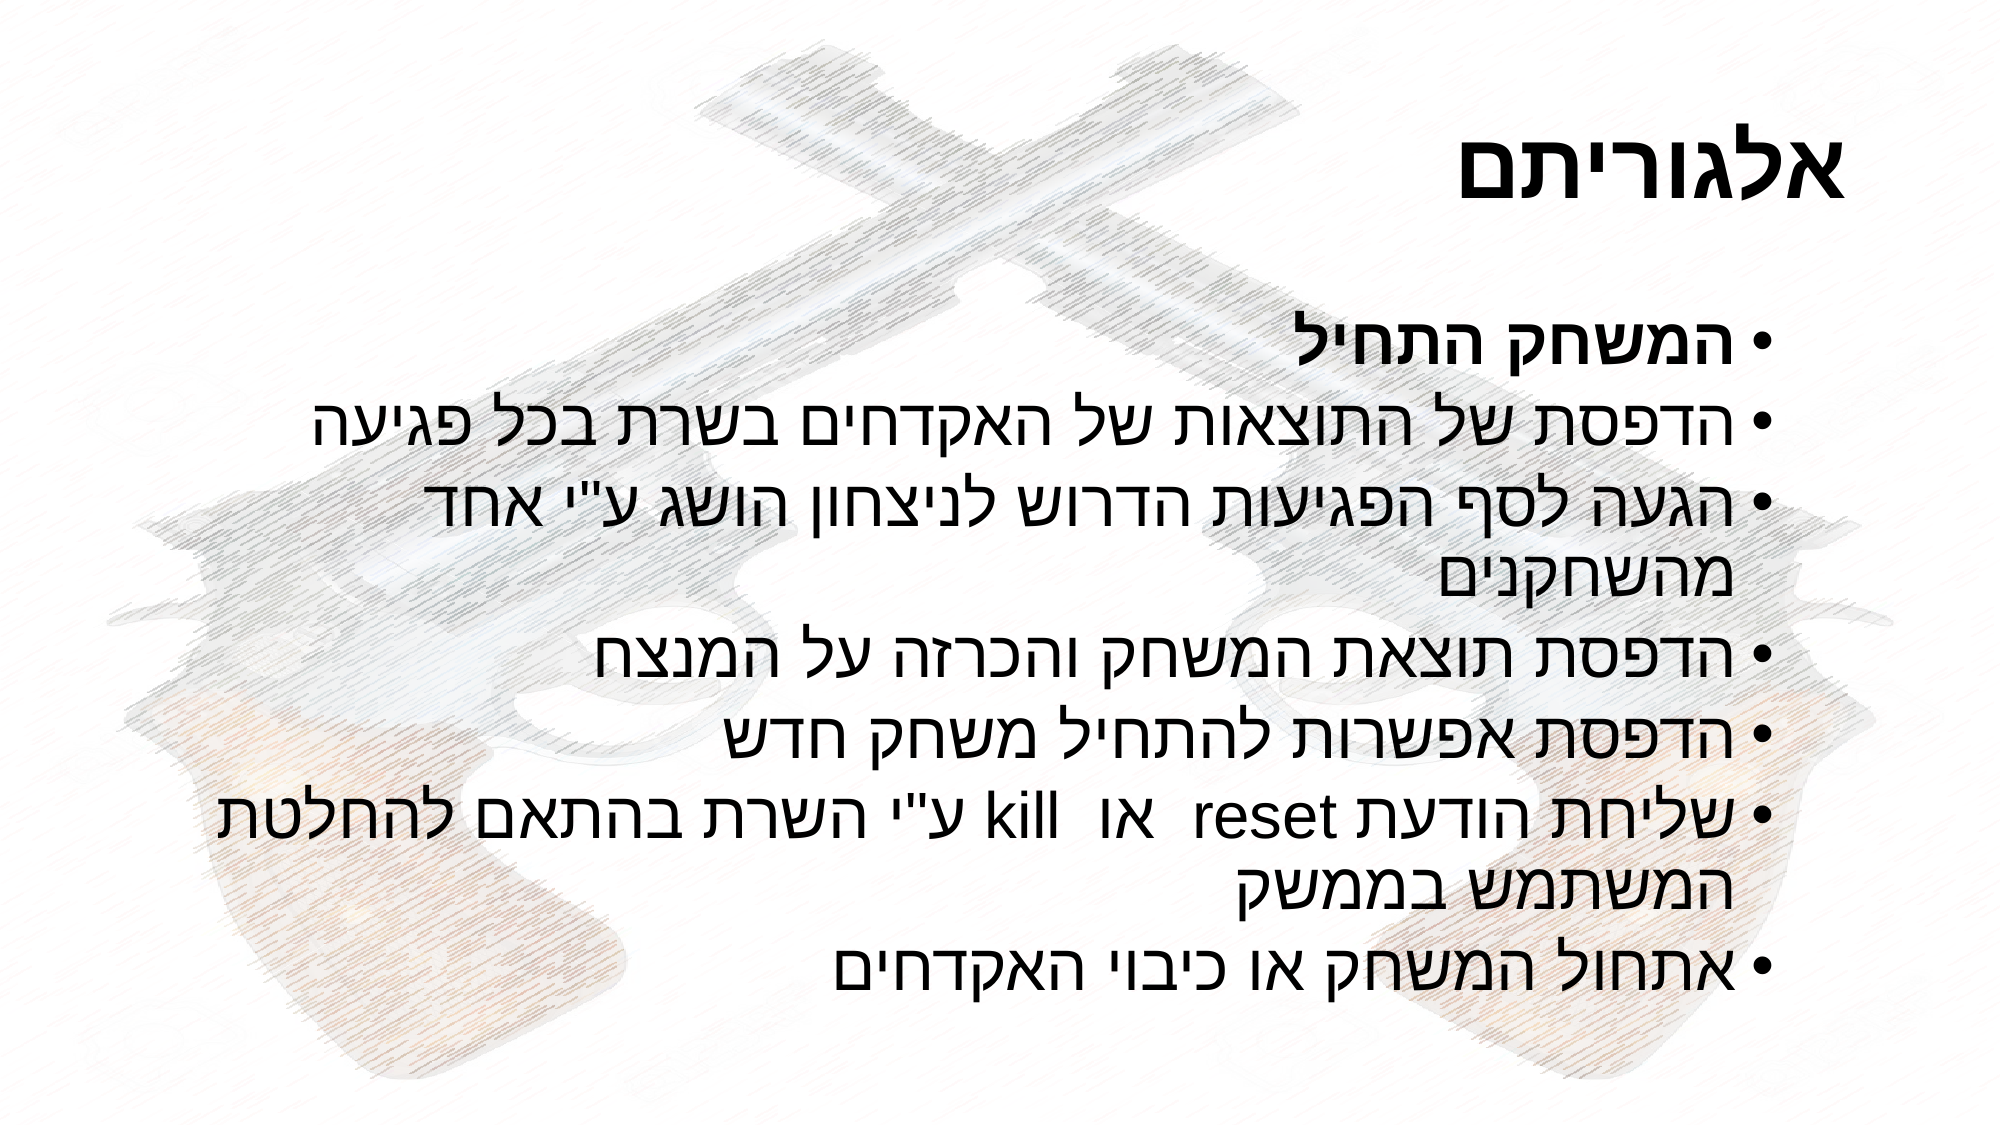

# אלגוריתם
המשחק התחיל
הדפסת של התוצאות של האקדחים בשרת בכל פגיעה
הגעה לסף הפגיעות הדרוש לניצחון הושג ע"י אחד מהשחקנים
הדפסת תוצאת המשחק והכרזה על המנצח
הדפסת אפשרות להתחיל משחק חדש
שליחת הודעת reset  או  kill ע"י השרת בהתאם להחלטת המשתמש בממשק
אתחול המשחק או כיבוי האקדחים